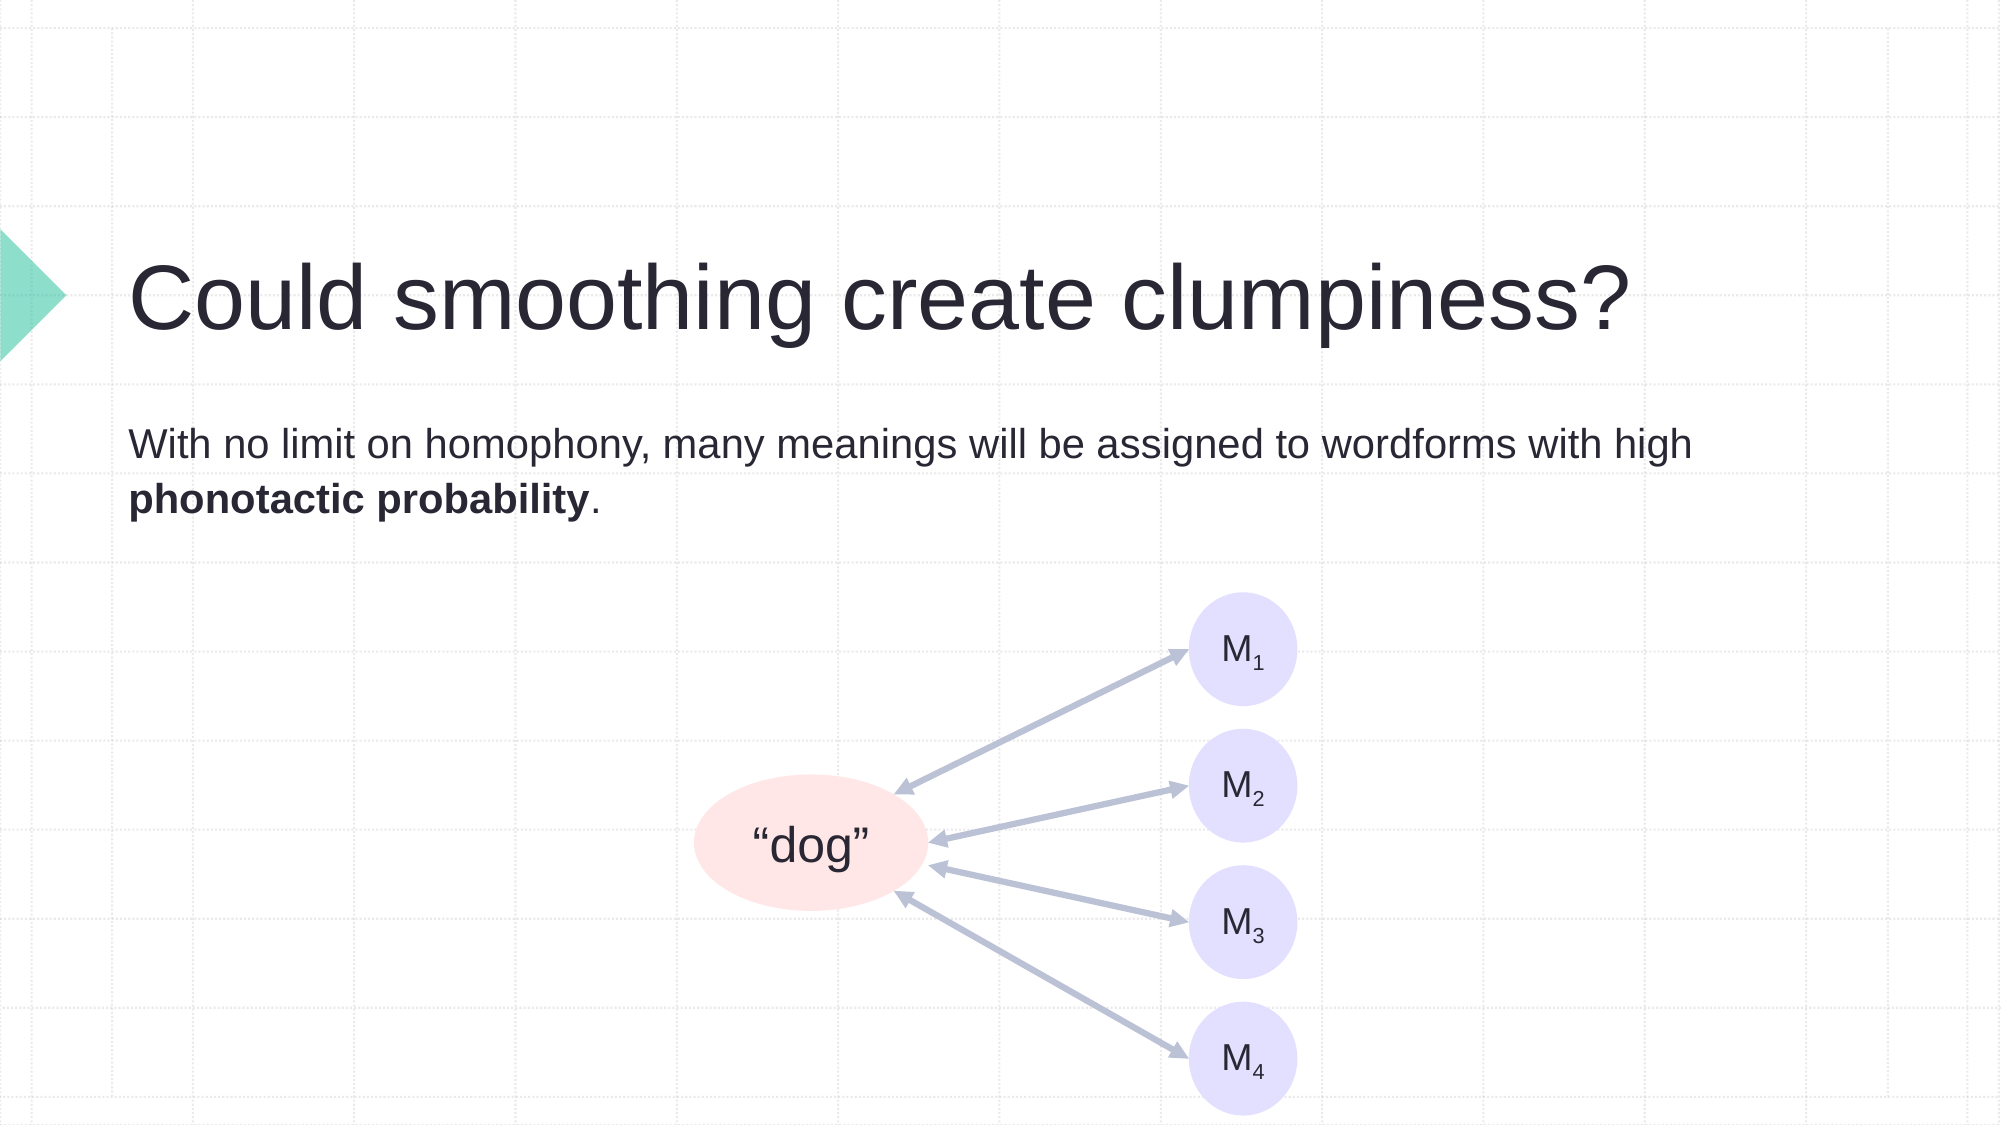

# Could smoothing create clumpiness?
With no limit on homophony, many meanings will be assigned to wordforms with high phonotactic probability.
M1
M2
“dog”
M3
M4